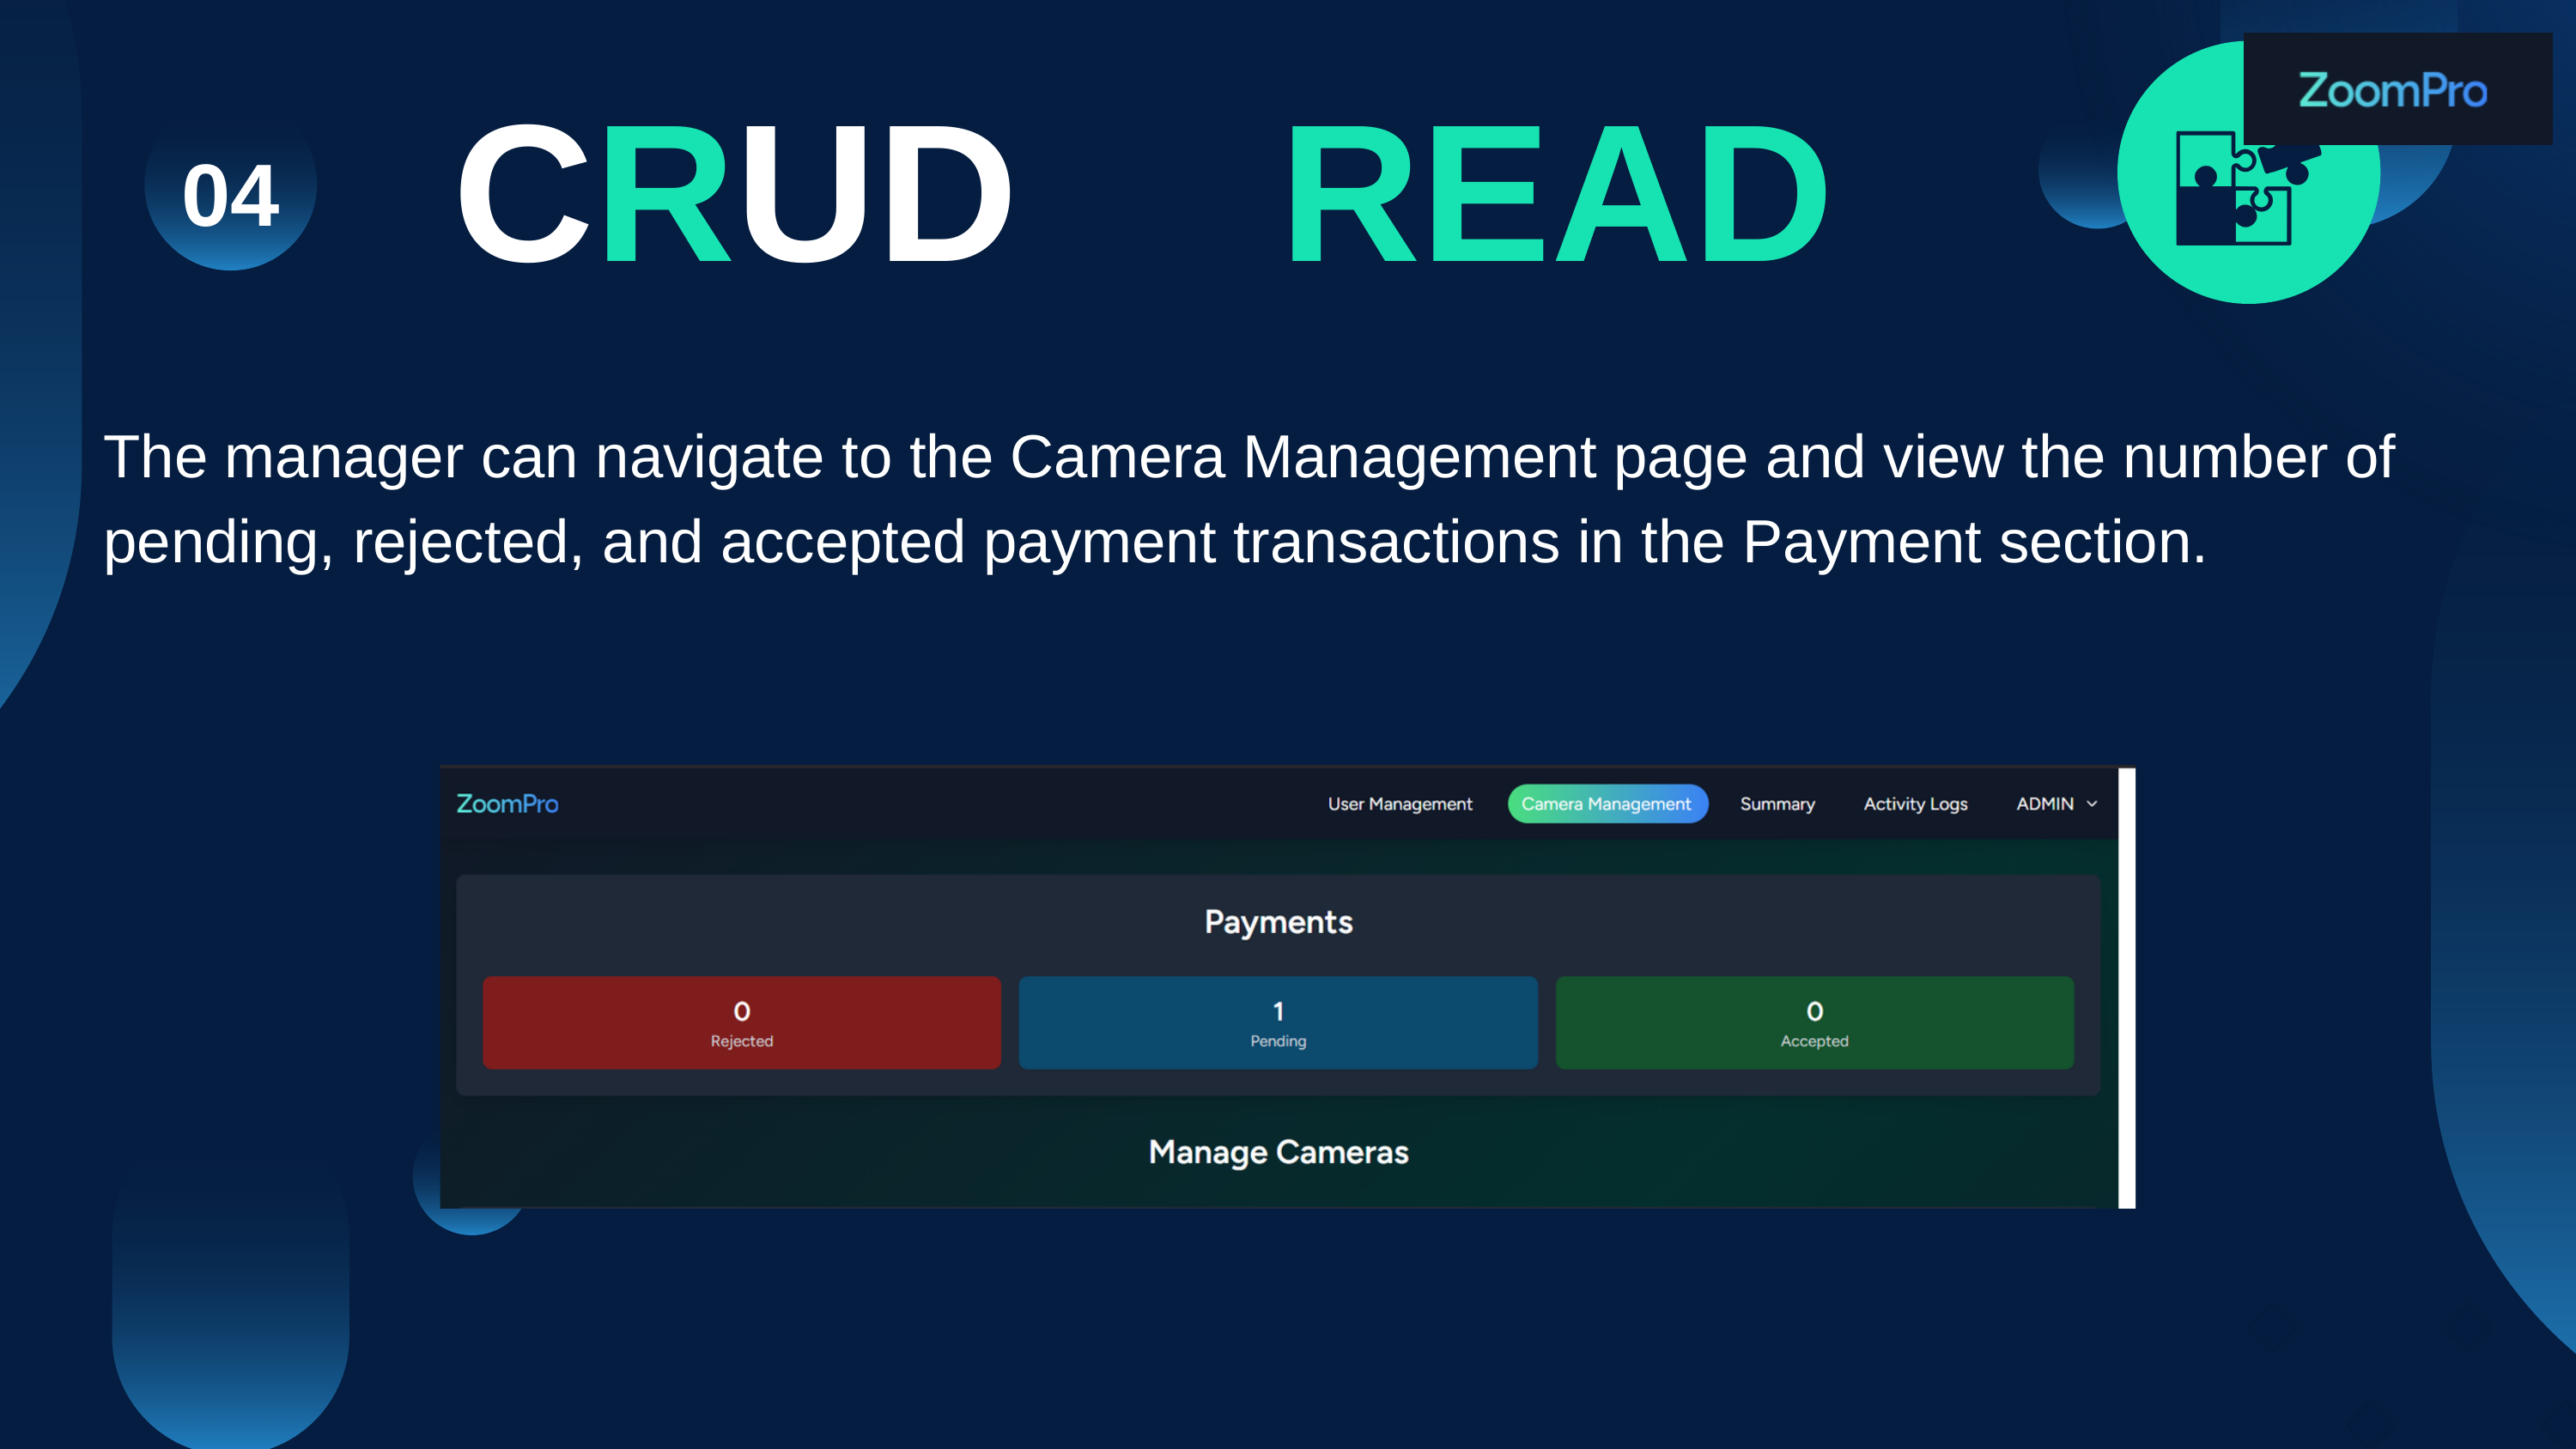

CRUD
READ

04

The manager can navigate to the Camera Management page and view the number of pending, rejected, and accepted payment transactions in the Payment section.